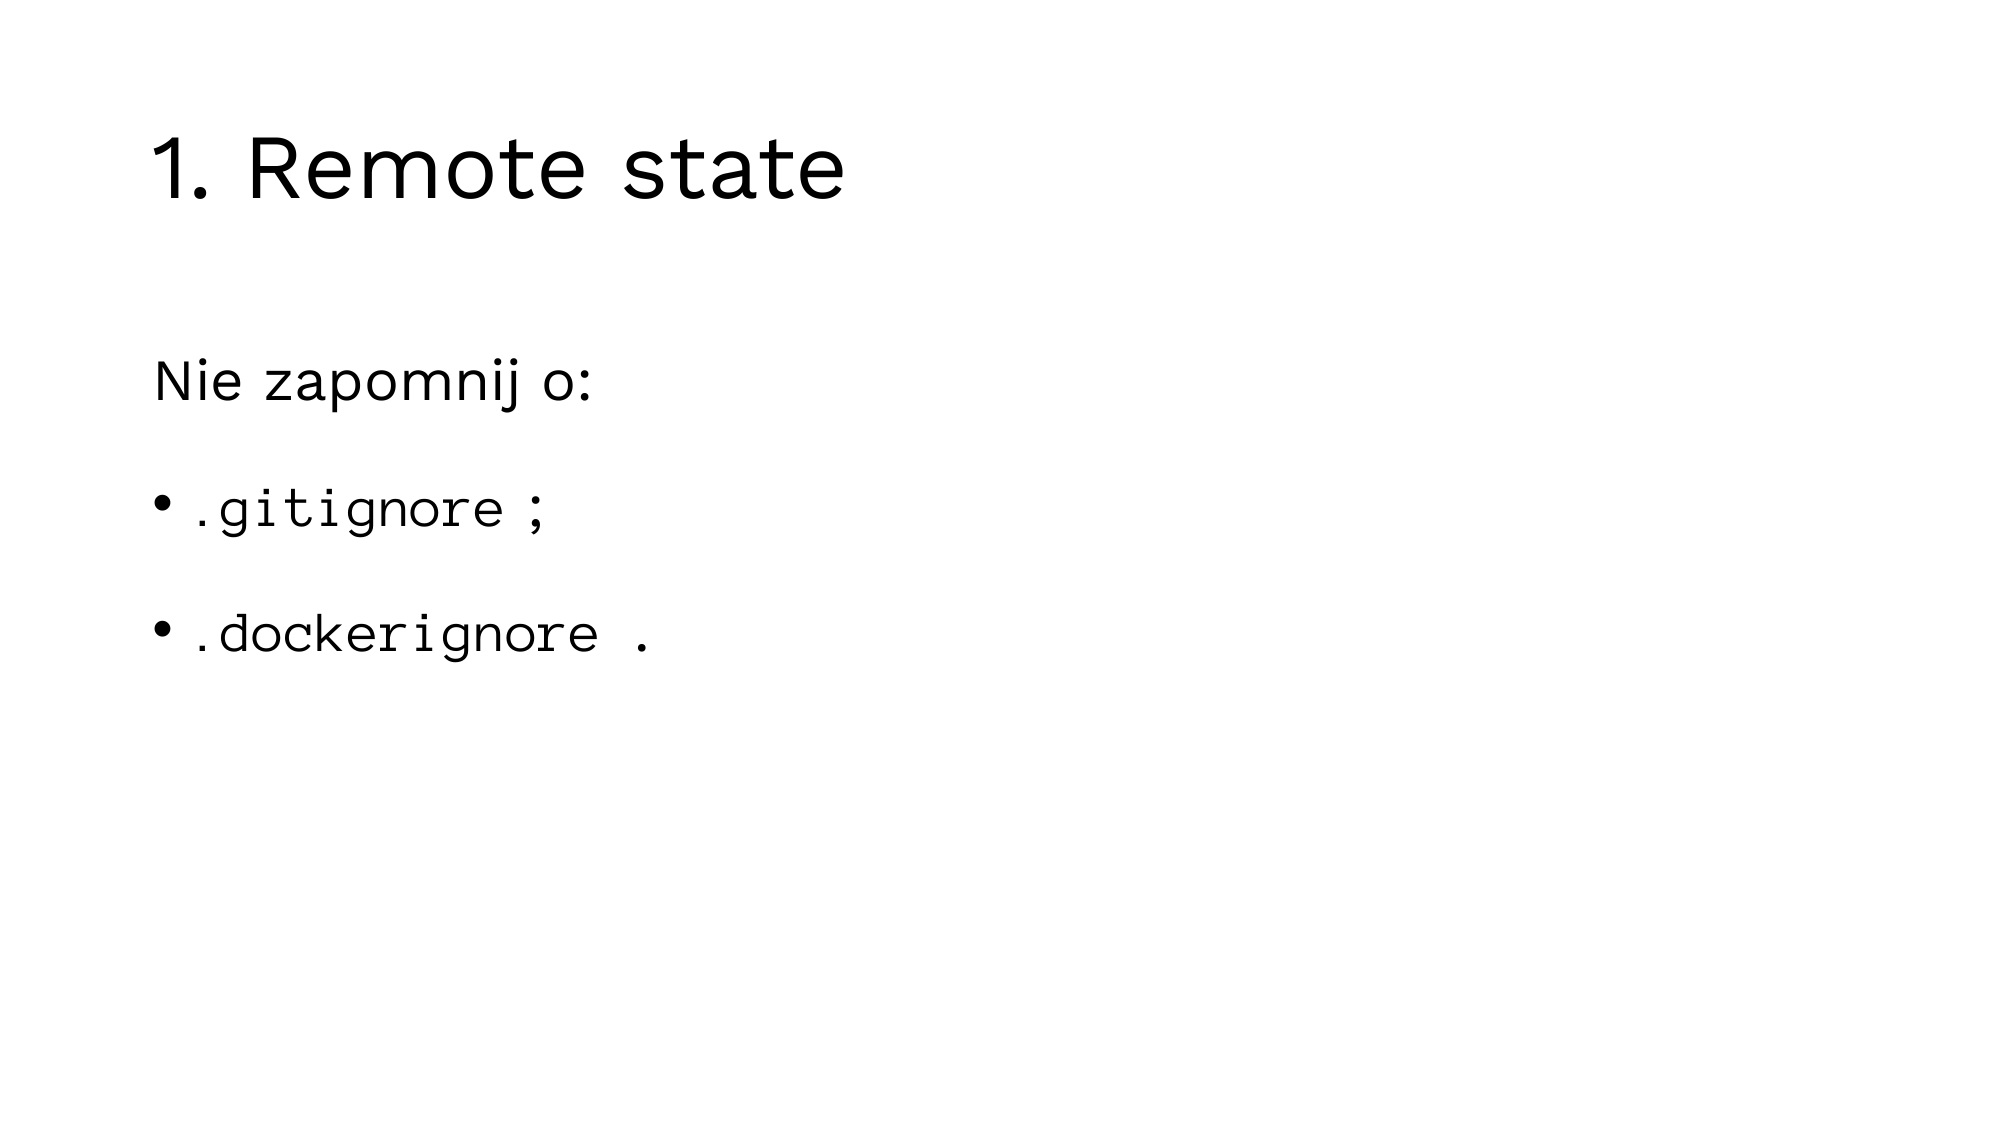

# 1. Remote state
Nie zapomnij o:
.gitignore ;
.dockerignore .